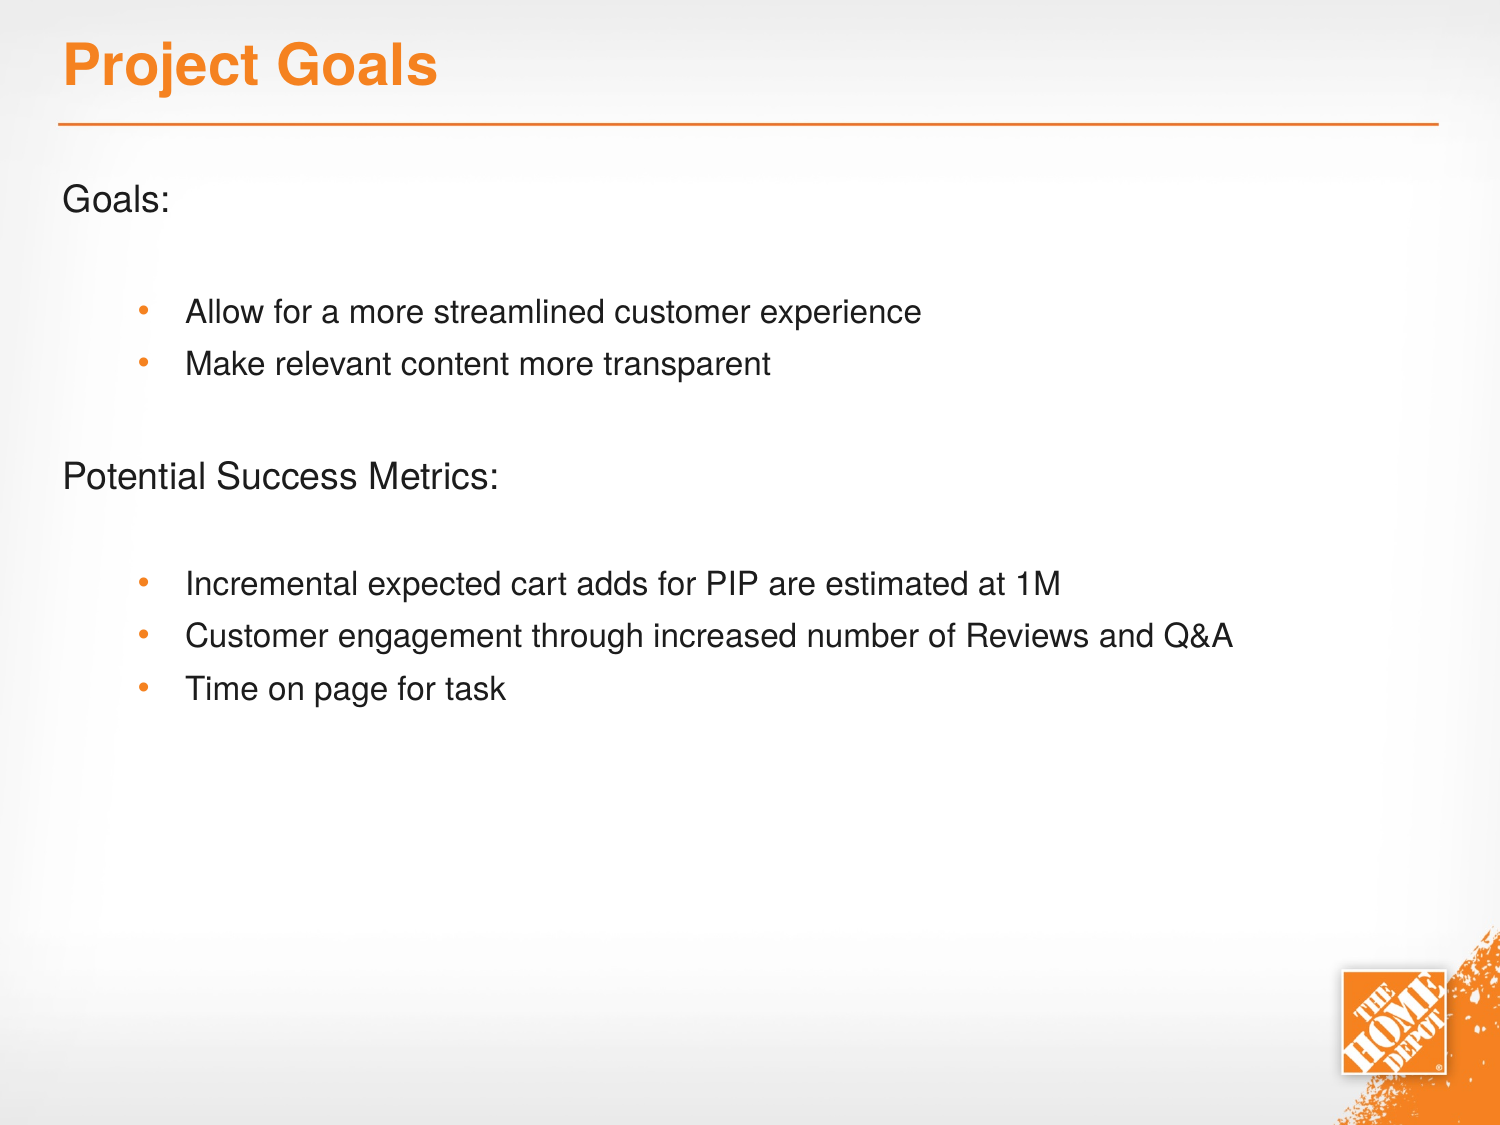

# Project Goals
Goals:

Allow for a more streamlined customer experience
Make relevant content more transparent

Potential Success Metrics:

Incremental expected cart adds for PIP are estimated at 1M
Customer engagement through increased number of Reviews and Q&A
Time on page for task